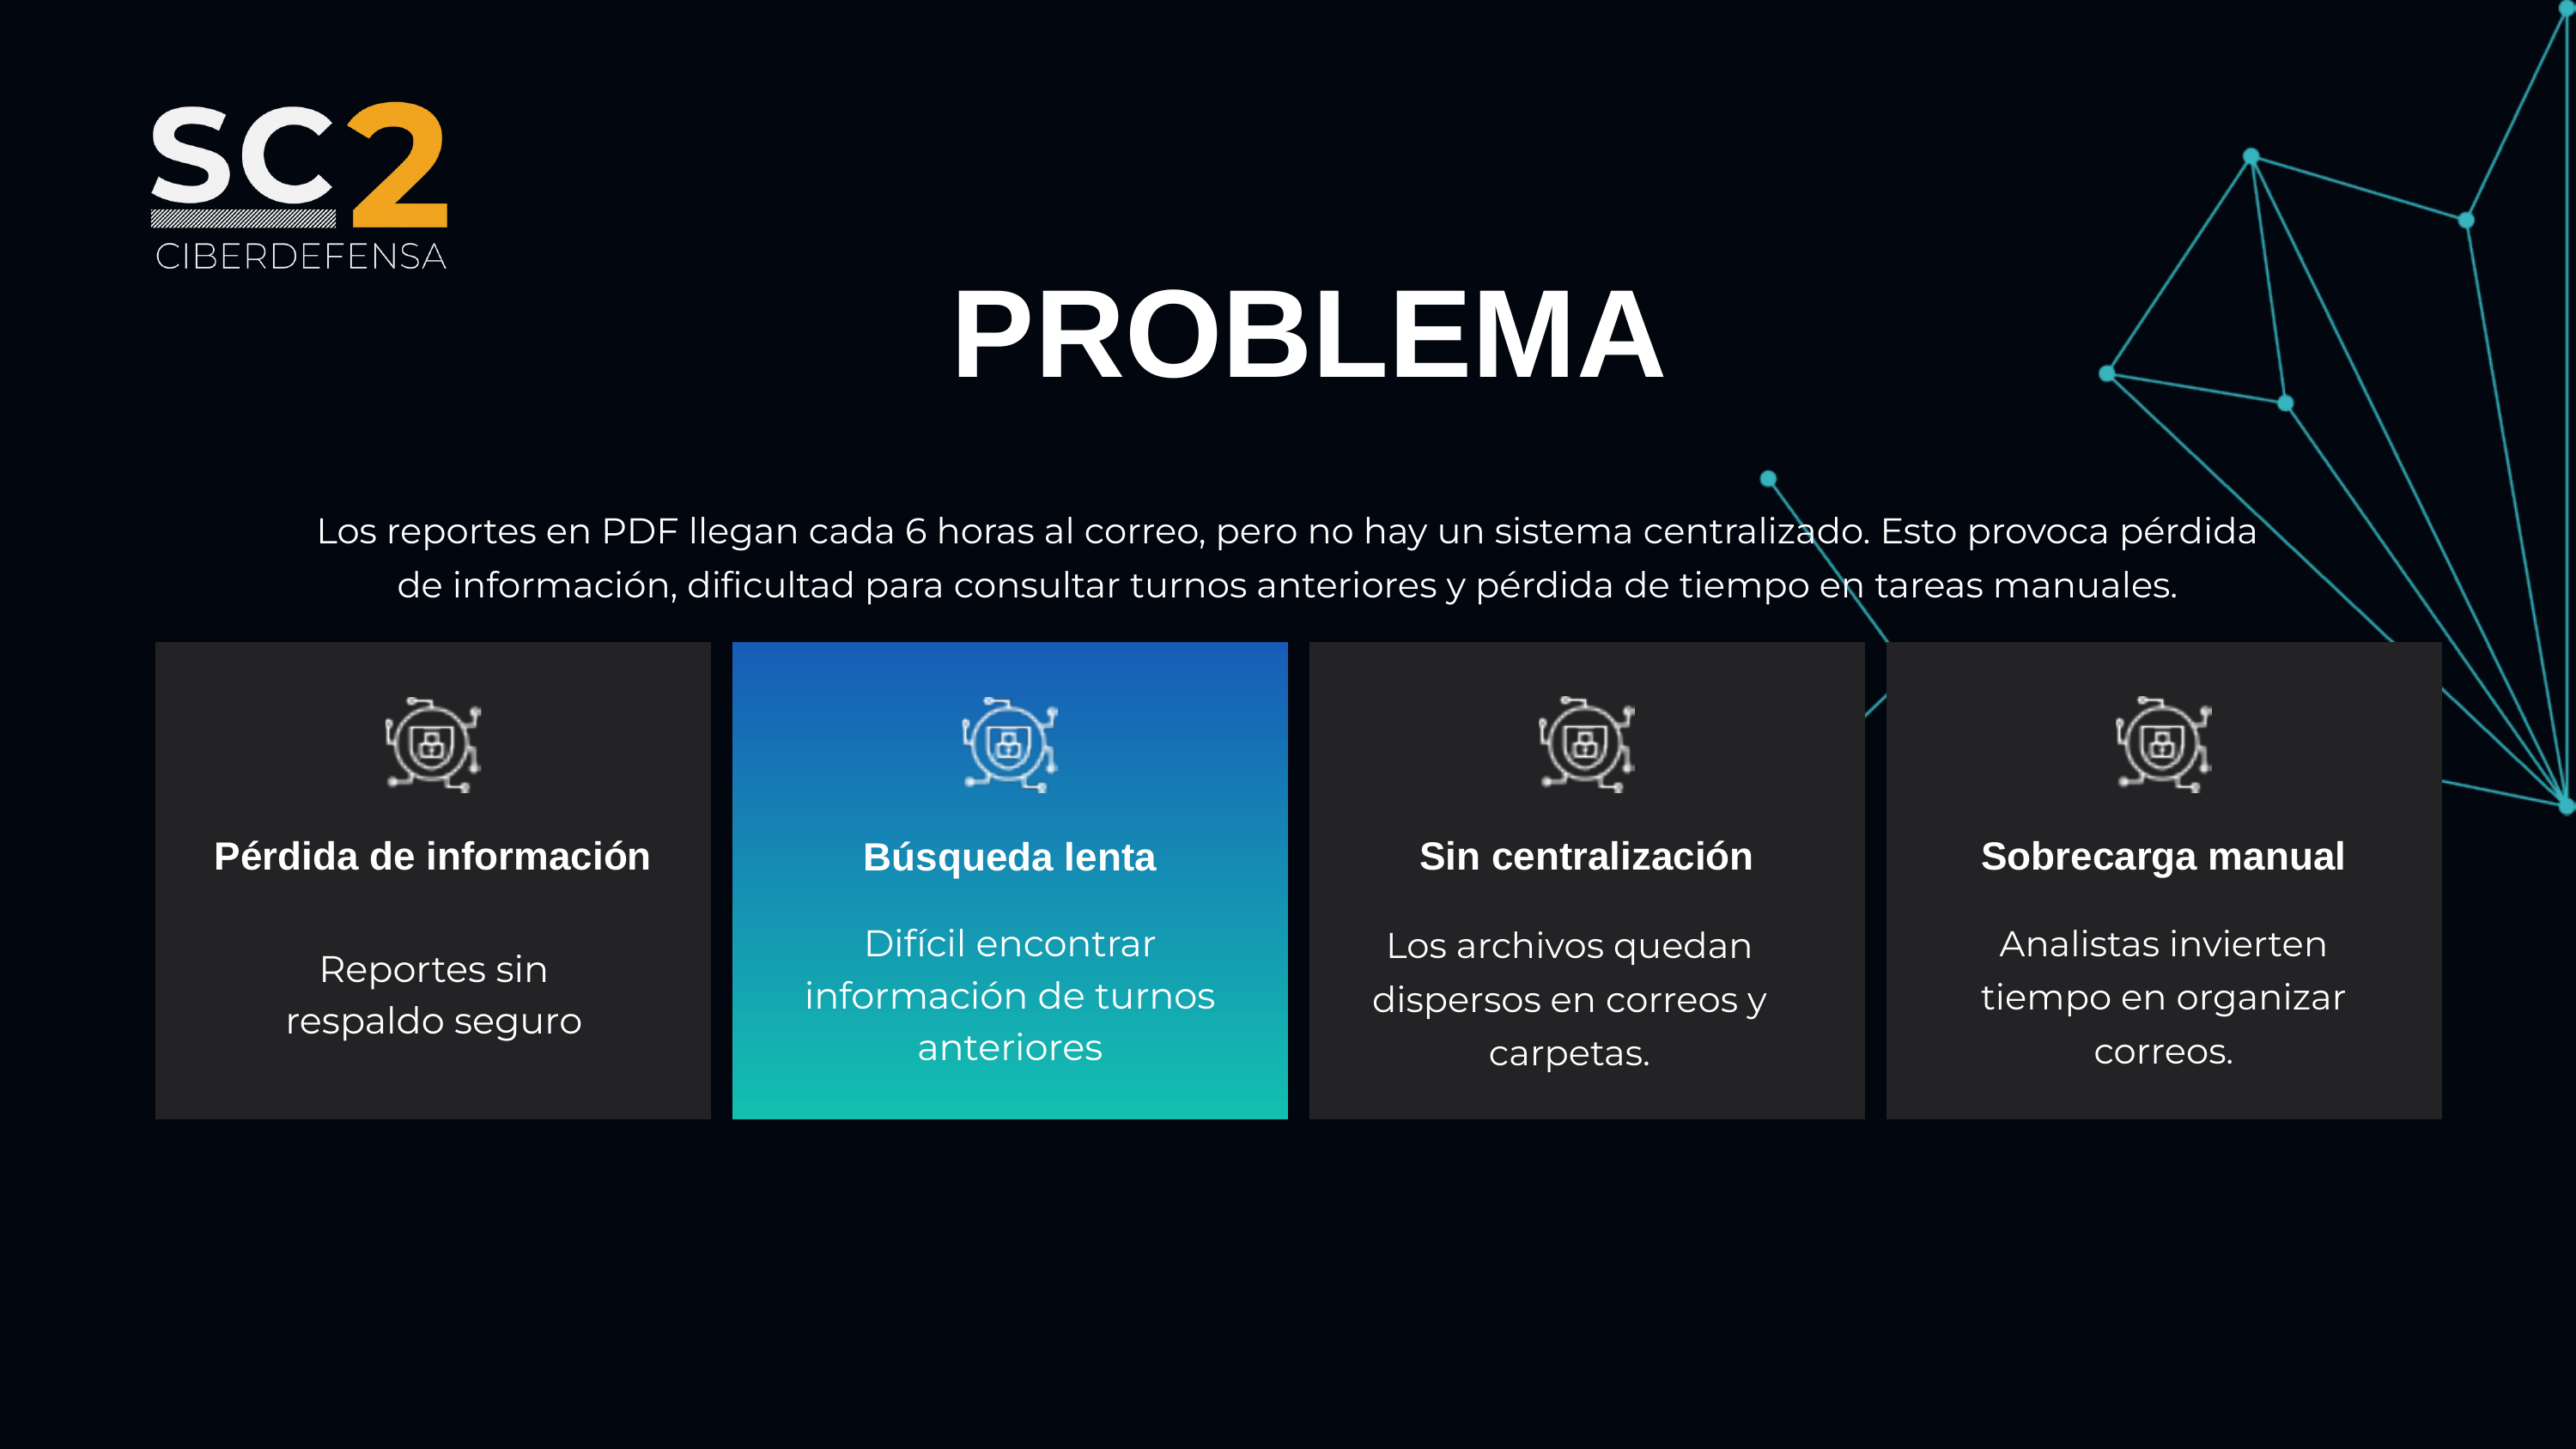

PROBLEMA
Los reportes en PDF llegan cada 6 horas al correo, pero no hay un sistema centralizado. Esto provoca pérdida de información, dificultad para consultar turnos anteriores y pérdida de tiempo en tareas manuales.

Sin centralización
Sobrecarga manual
Pérdida de información
Búsqueda lenta
Analistas invierten tiempo en organizar correos.
Los archivos quedan dispersos en correos y carpetas.
Difícil encontrar información de turnos anteriores
Reportes sin respaldo seguro